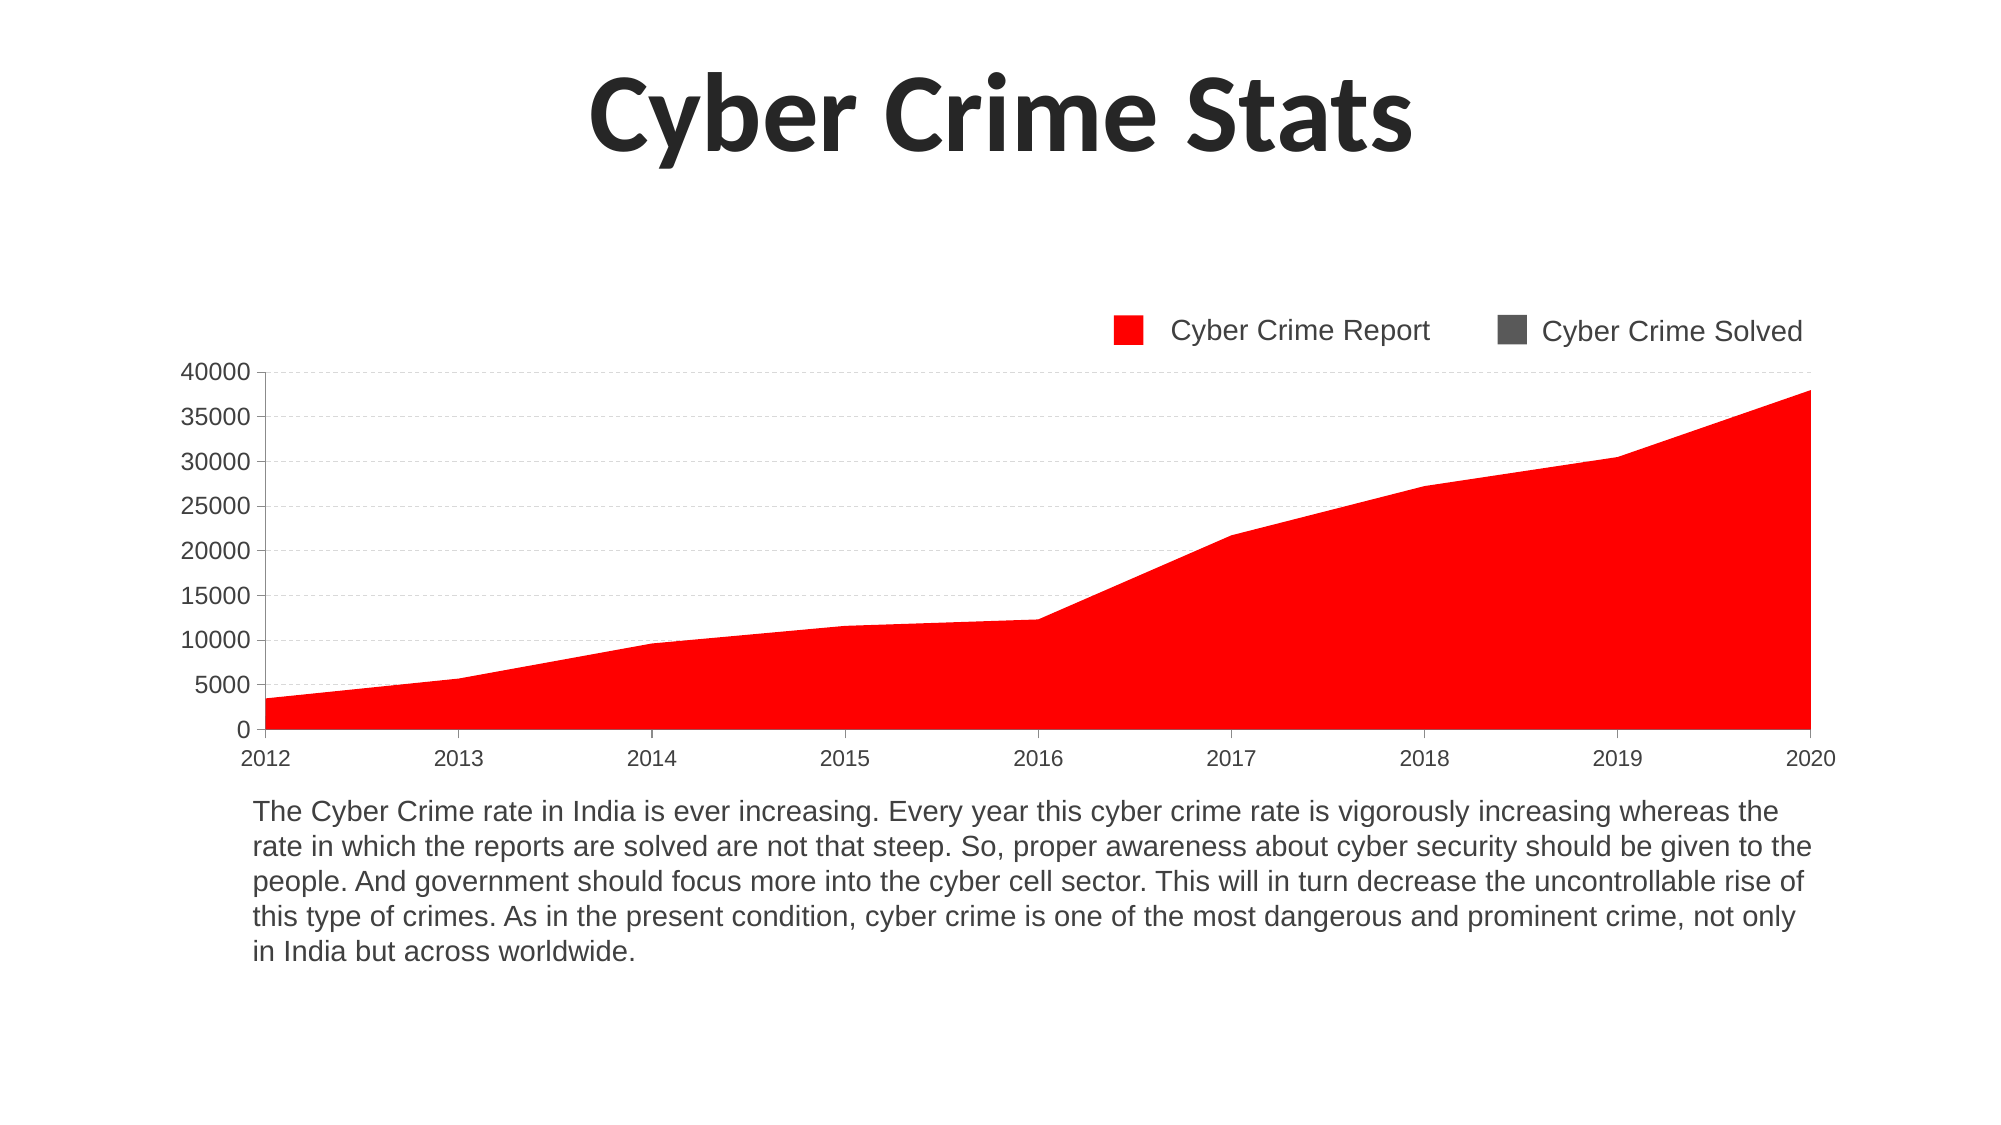

Cyber Crime Stats
Cyber Crime Report
Cyber Crime Solved

### Chart

| Category | Series 1 | Series 2 | Column1 |
|---|---|---|---|
| 2012 | 3477.0 | 1500.0 | None |
| 2013 | 5693.0 | 3550.0 | None |
| 2014 | 9622.0 | 5050.0 | None |
| 2015 | 11592.0 | 7500.0 | None |
| 2016 | 12317.0 | 9500.0 | None |
| 2017 | 21736.0 | 14000.0 | None |
| 2018 | 27248.0 | 19000.0 | None |
| 2019 | 30500.0 | 20000.0 | None |
| 2020 | 38000.0 | 25000.0 | None |
The Cyber Crime rate in India is ever increasing. Every year this cyber crime rate is vigorously increasing whereas the rate in which the reports are solved are not that steep. So, proper awareness about cyber security should be given to the people. And government should focus more into the cyber cell sector. This will in turn decrease the uncontrollable rise of this type of crimes. As in the present condition, cyber crime is one of the most dangerous and prominent crime, not only in India but across worldwide.